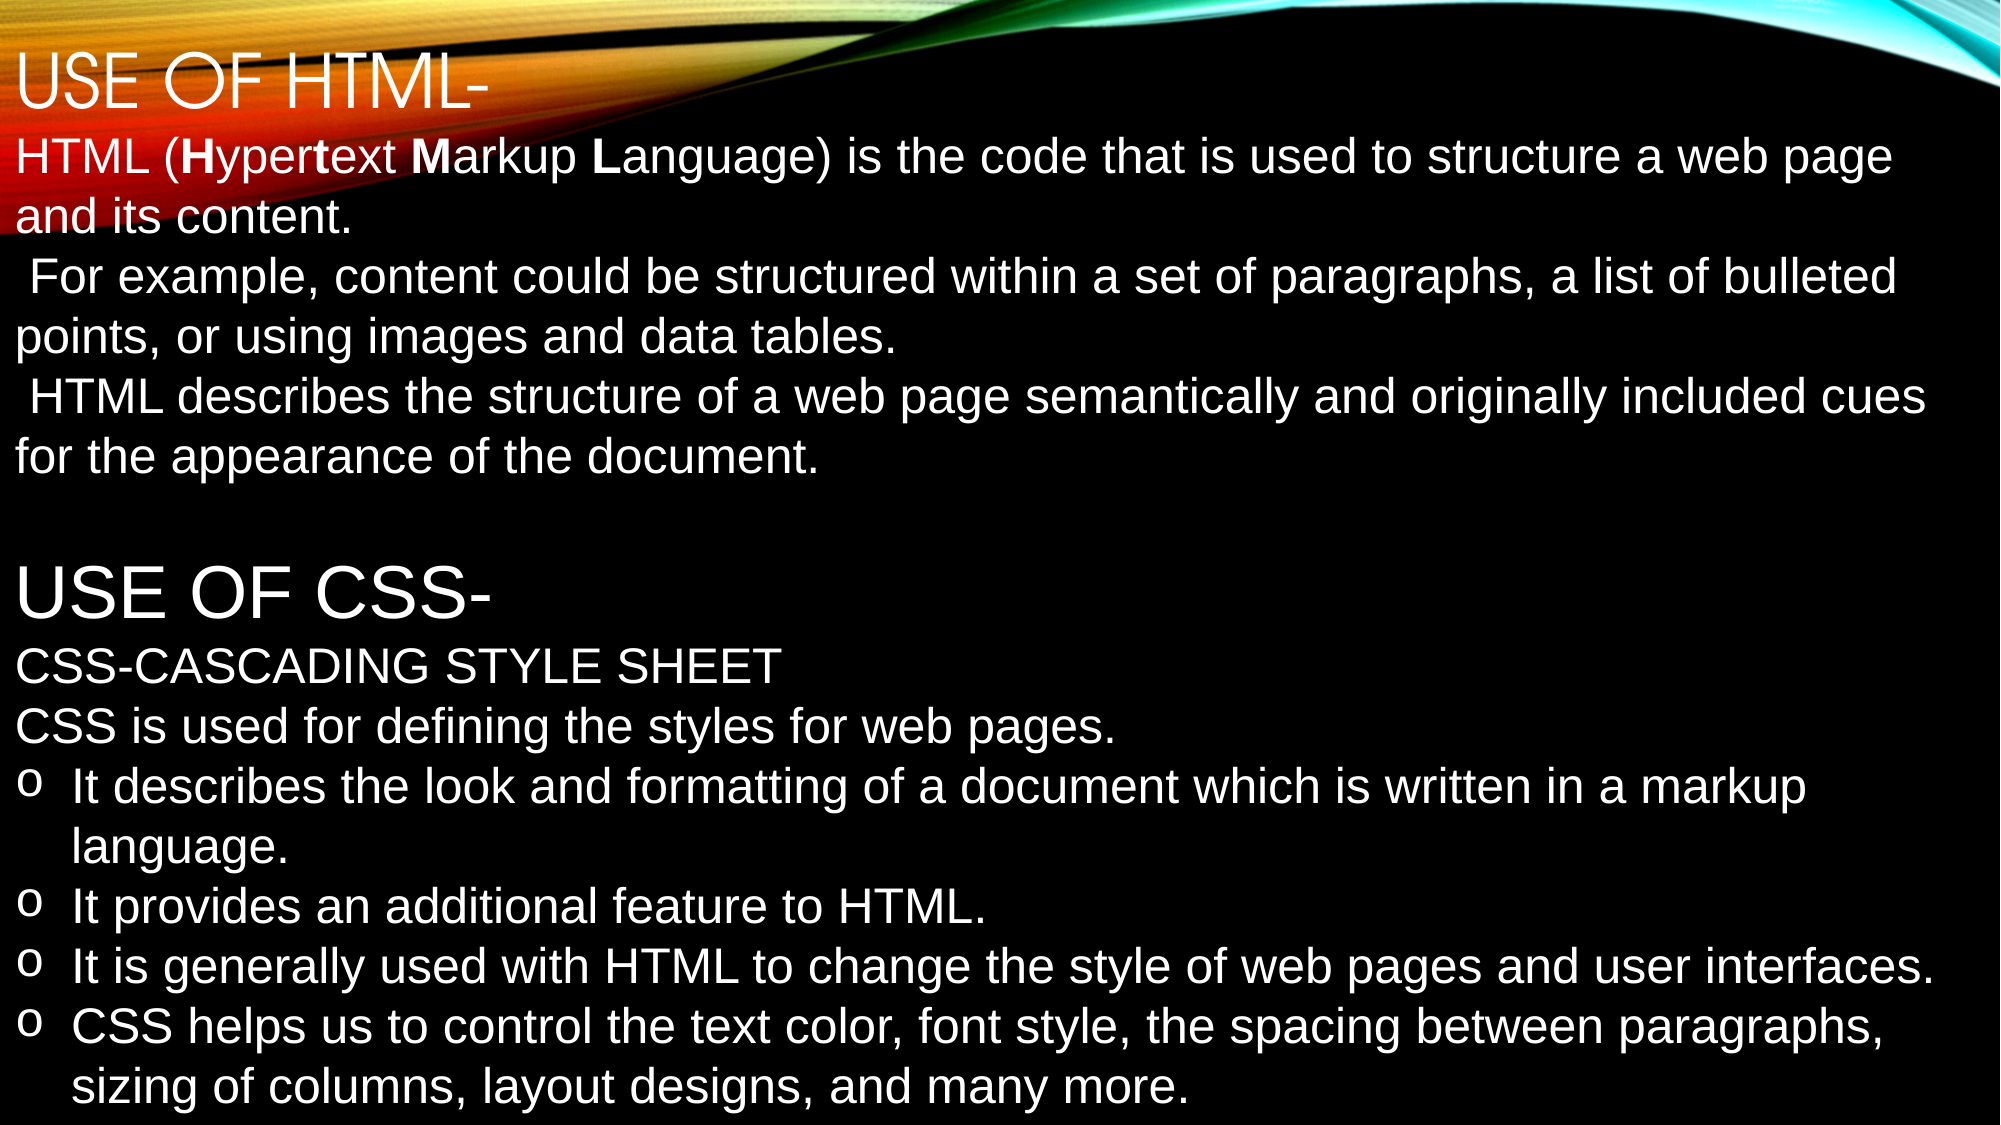

USE OF HTML-
HTML (Hypertext Markup Language) is the code that is used to structure a web page and its content.
 For example, content could be structured within a set of paragraphs, a list of bulleted points, or using images and data tables.
 HTML describes the structure of a web page semantically and originally included cues for the appearance of the document.

USE OF CSS-
CSS-CASCADING STYLE SHEET
CSS is used for defining the styles for web pages.
It describes the look and formatting of a document which is written in a markup language.
It provides an additional feature to HTML.
It is generally used with HTML to change the style of web pages and user interfaces.
CSS helps us to control the text color, font style, the spacing between paragraphs, sizing of columns, layout designs, and many more.